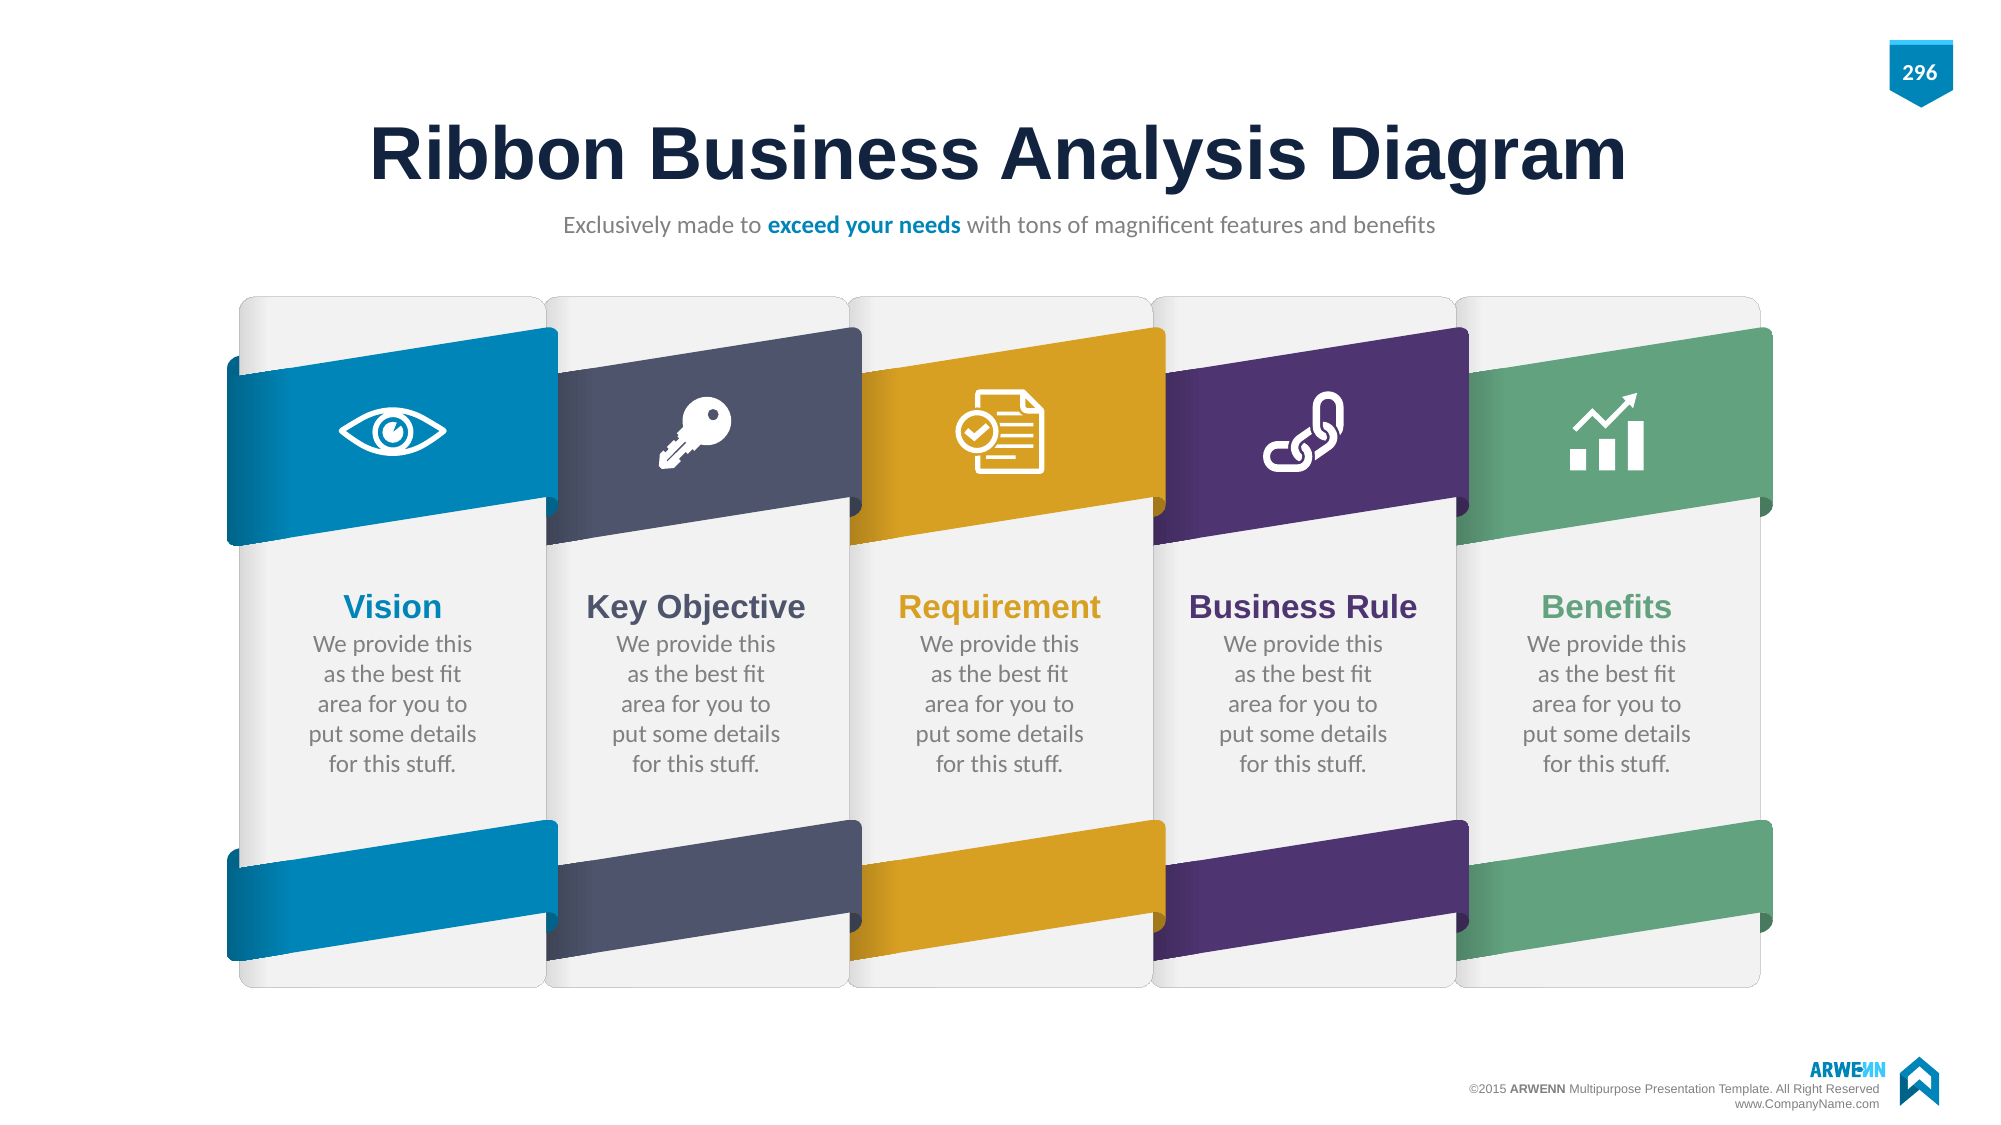

# Ribbon Business Analysis Diagram
Exclusively made to exceed your needs with tons of magnificent features and benefits

Vision
We provide this as the best fit area for you to put some details for this stuff.
Key Objective
We provide this as the best fit area for you to put some details for this stuff.
Requirement
We provide this as the best fit area for you to put some details for this stuff.
Business Rule
We provide this as the best fit area for you to put some details for this stuff.
Benefits
We provide this as the best fit area for you to put some details for this stuff.